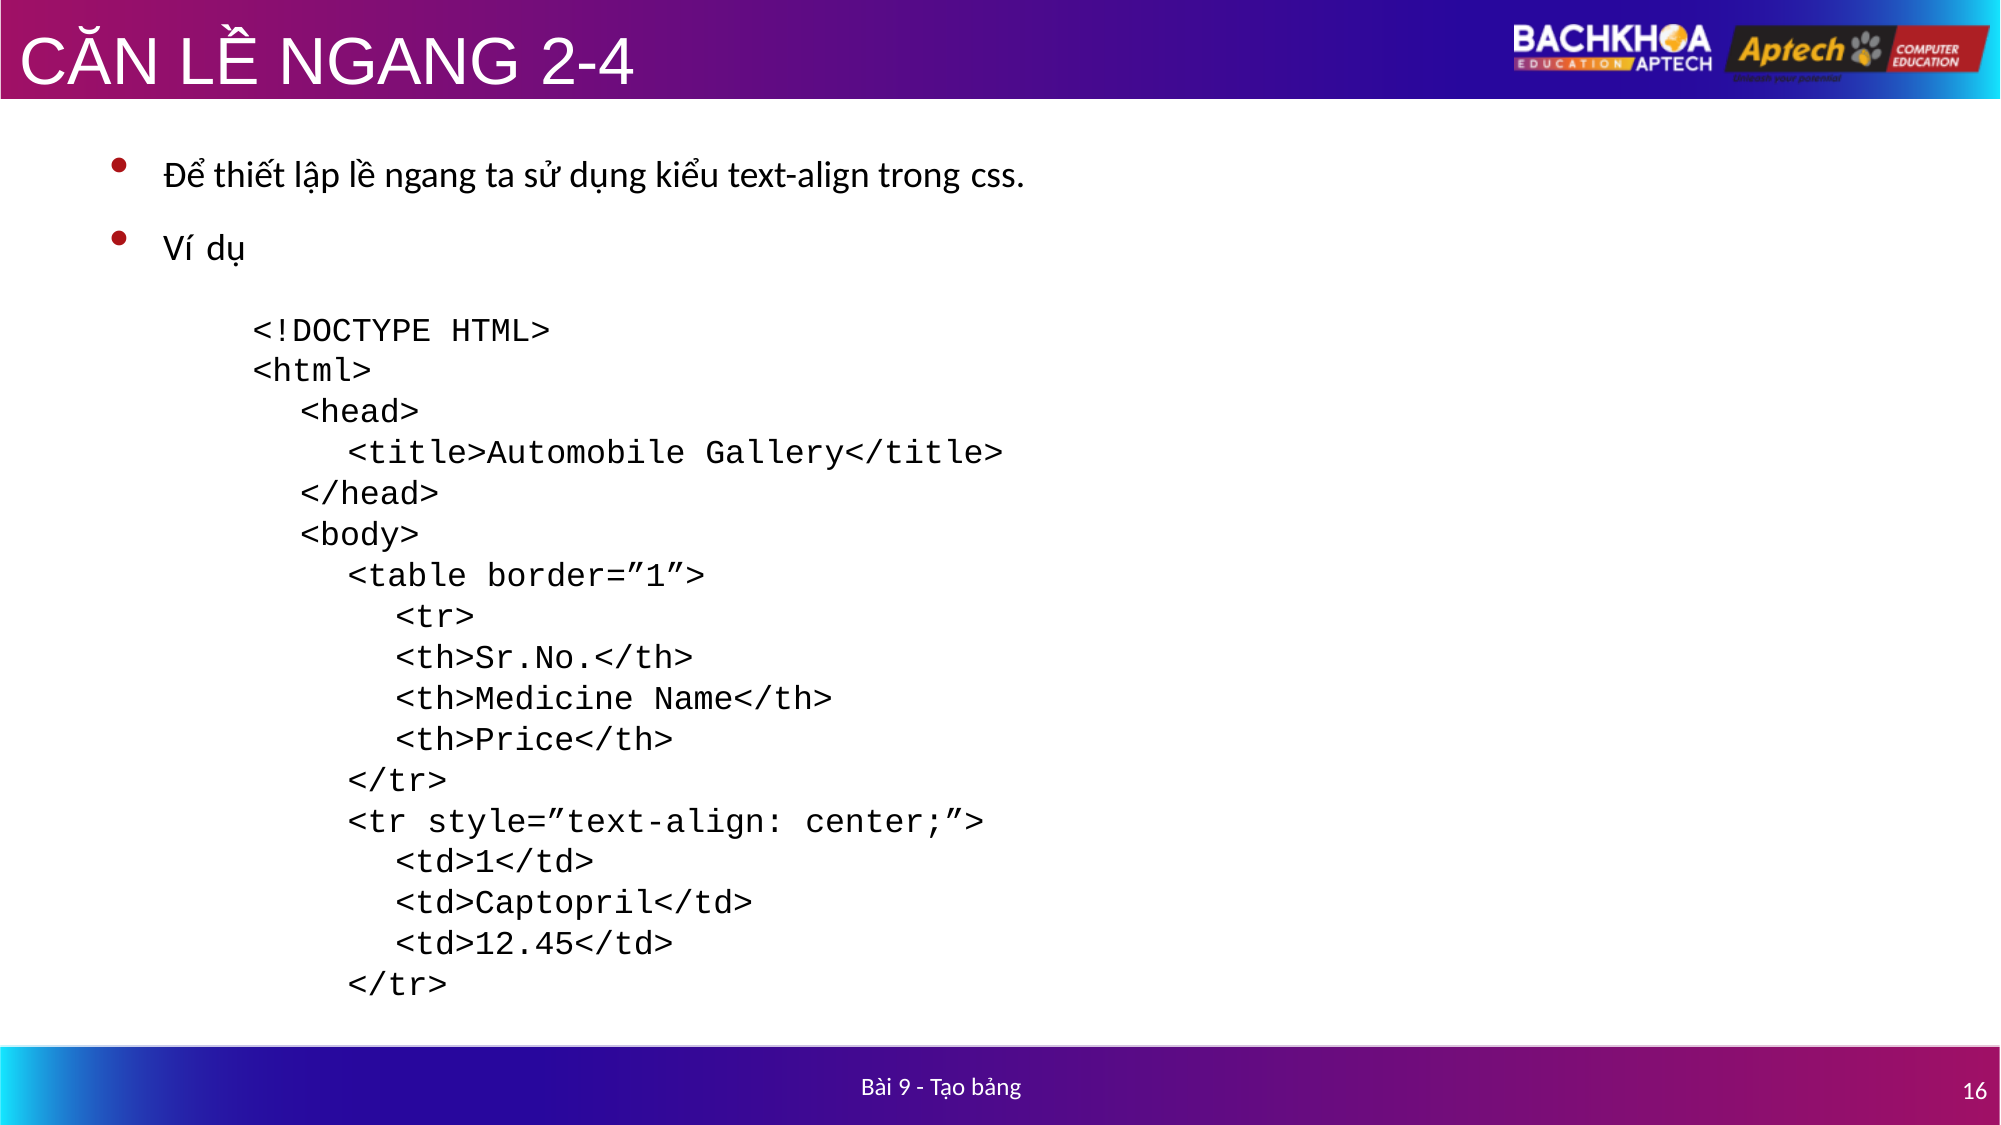

# CĂN LỀ NGANG 2-4
Để thiết lập lề ngang ta sử dụng kiểu text-align trong css.
Ví dụ
<!DOCTYPE HTML>
<html>
<head>
<title>Automobile Gallery</title>
</head>
<body>
<table border=”1”>
<tr>
<th>Sr.No.</th>
<th>Medicine Name</th>
<th>Price</th>
</tr>
<tr style=”text-align: center;”>
<td>1</td>
<td>Captopril</td>
<td>12.45</td>
</tr>
Bài 9 - Tạo bảng
16